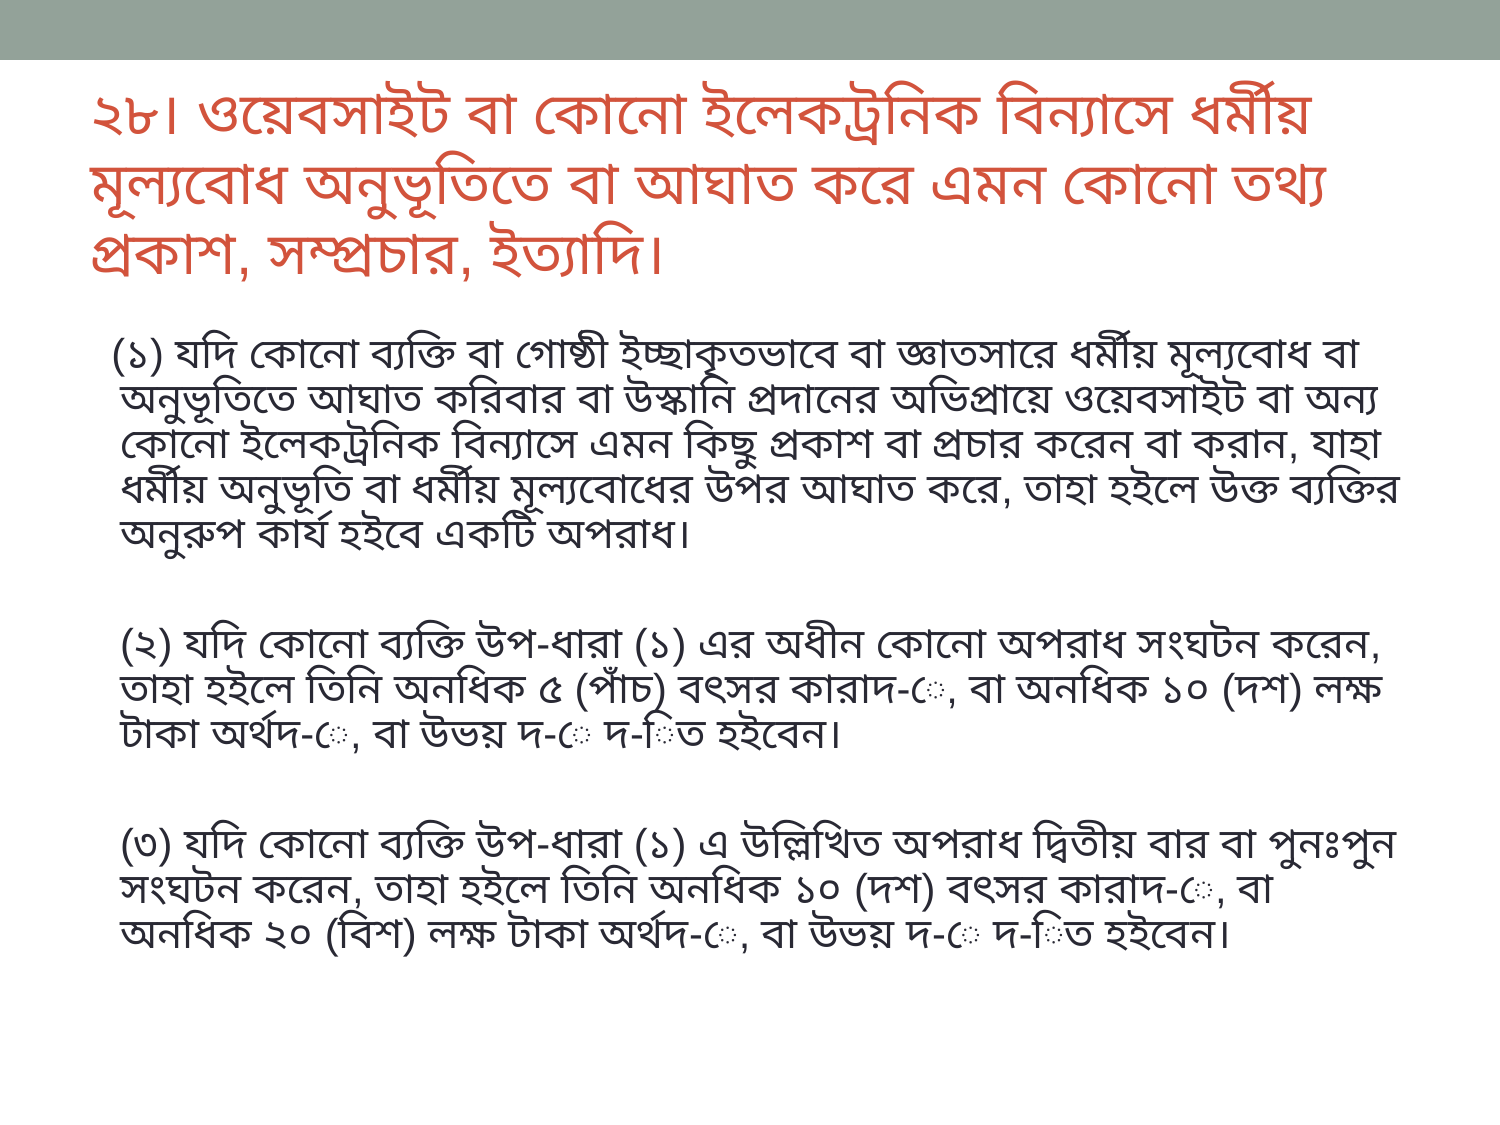

# ২৮। ওয়েবসাইট বা কোনো ইলেকট্রনিক বিন্যাসে ধর্মীয় মূল্যবোধ অনুভূতিতে বা আঘাত করে এমন কোনো তথ্য প্রকাশ, সম্প্রচার, ইত্যাদি।

(১) যদি কোনো ব্যক্তি বা গোষ্ঠী ইচ্ছাকৃতভাবে বা জ্ঞাতসারে ধর্মীয় মূল্যবোধ বা অনুভূতিতে আঘাত করিবার বা উস্কানি প্রদানের অভিপ্রায়ে ওয়েবসাইট বা অন্য কোনো ইলেকট্রনিক বিন্যাসে এমন কিছু প্রকাশ বা প্রচার করেন বা করান, যাহা ধর্মীয় অনুভূতি বা ধর্মীয় মূল্যবোধের উপর আঘাত করে, তাহা হইলে উক্ত ব্যক্তির অনুরুপ কার্য হইবে একটি অপরাধ।

	(২) যদি কোনো ব্যক্তি উপ-ধারা (১) এর অধীন কোনো অপরাধ সংঘটন করেন, তাহা হইলে তিনি অনধিক ৫ (পাঁচ) বৎসর কারাদ-ে, বা অনধিক ১০ (দশ) লক্ষ টাকা অর্থদ-ে, বা উভয় দ-ে দ-িত হইবেন।

	(৩) যদি কোনো ব্যক্তি উপ-ধারা (১) এ উল্লিখিত অপরাধ দ্বিতীয় বার বা পুনঃপুন সংঘটন করেন, তাহা হইলে তিনি অনধিক ১০ (দশ) বৎসর কারাদ-ে, বা অনধিক ২০ (বিশ) লক্ষ টাকা অর্থদ-ে, বা উভয় দ-ে দ-িত হইবেন।